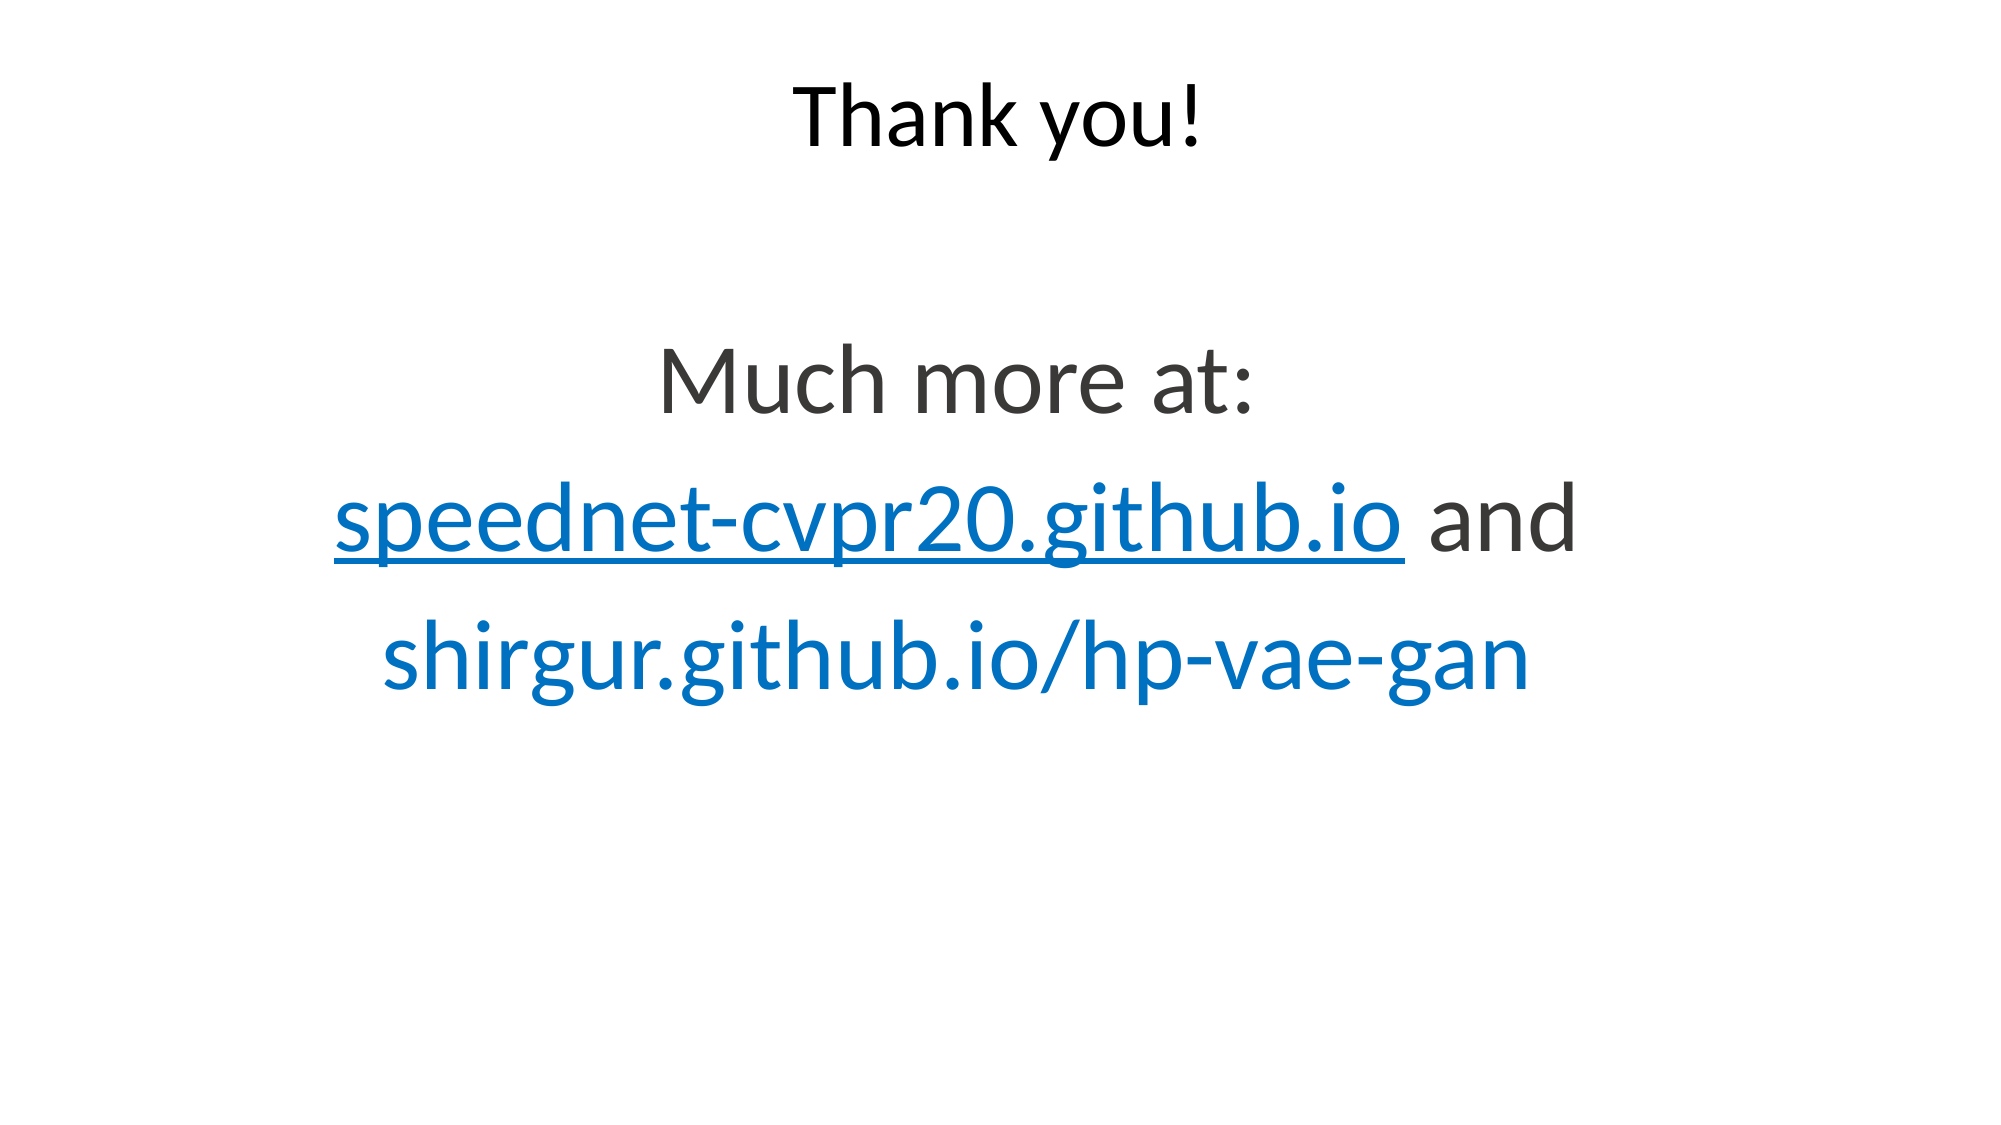

Thank you!
Thank You

Much more at:
speednet-cvpr20.github.io and
shirgur.github.io/hp-vae-gan